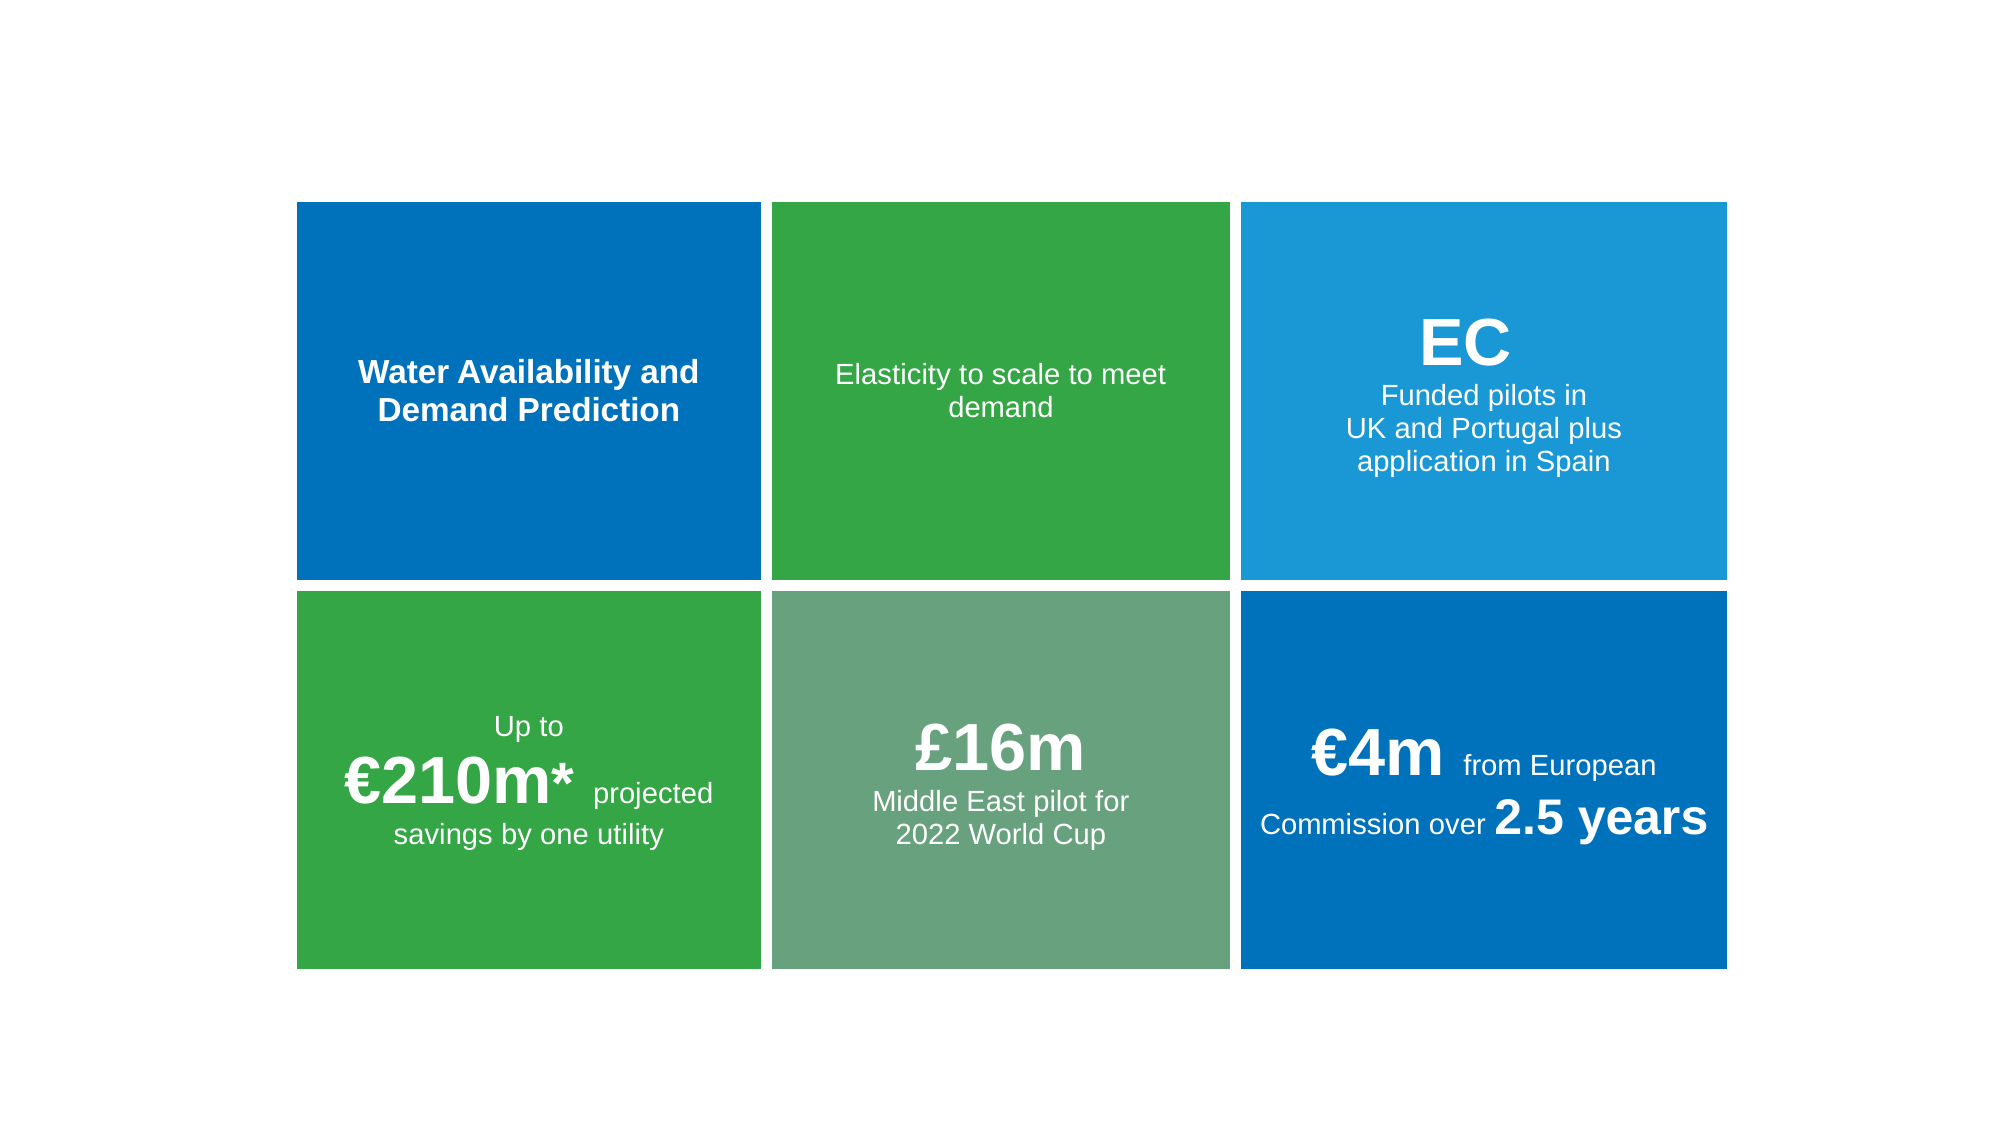

| Water Availability and Demand Prediction | Elasticity to scale to meet demand | EC Funded pilots in UK and Portugal plus application in Spain |
| --- | --- | --- |
| Up to €210m\* projected savings by one utility | £16m Middle East pilot for 2022 World Cup | €4m from European Commission over 2.5 years |